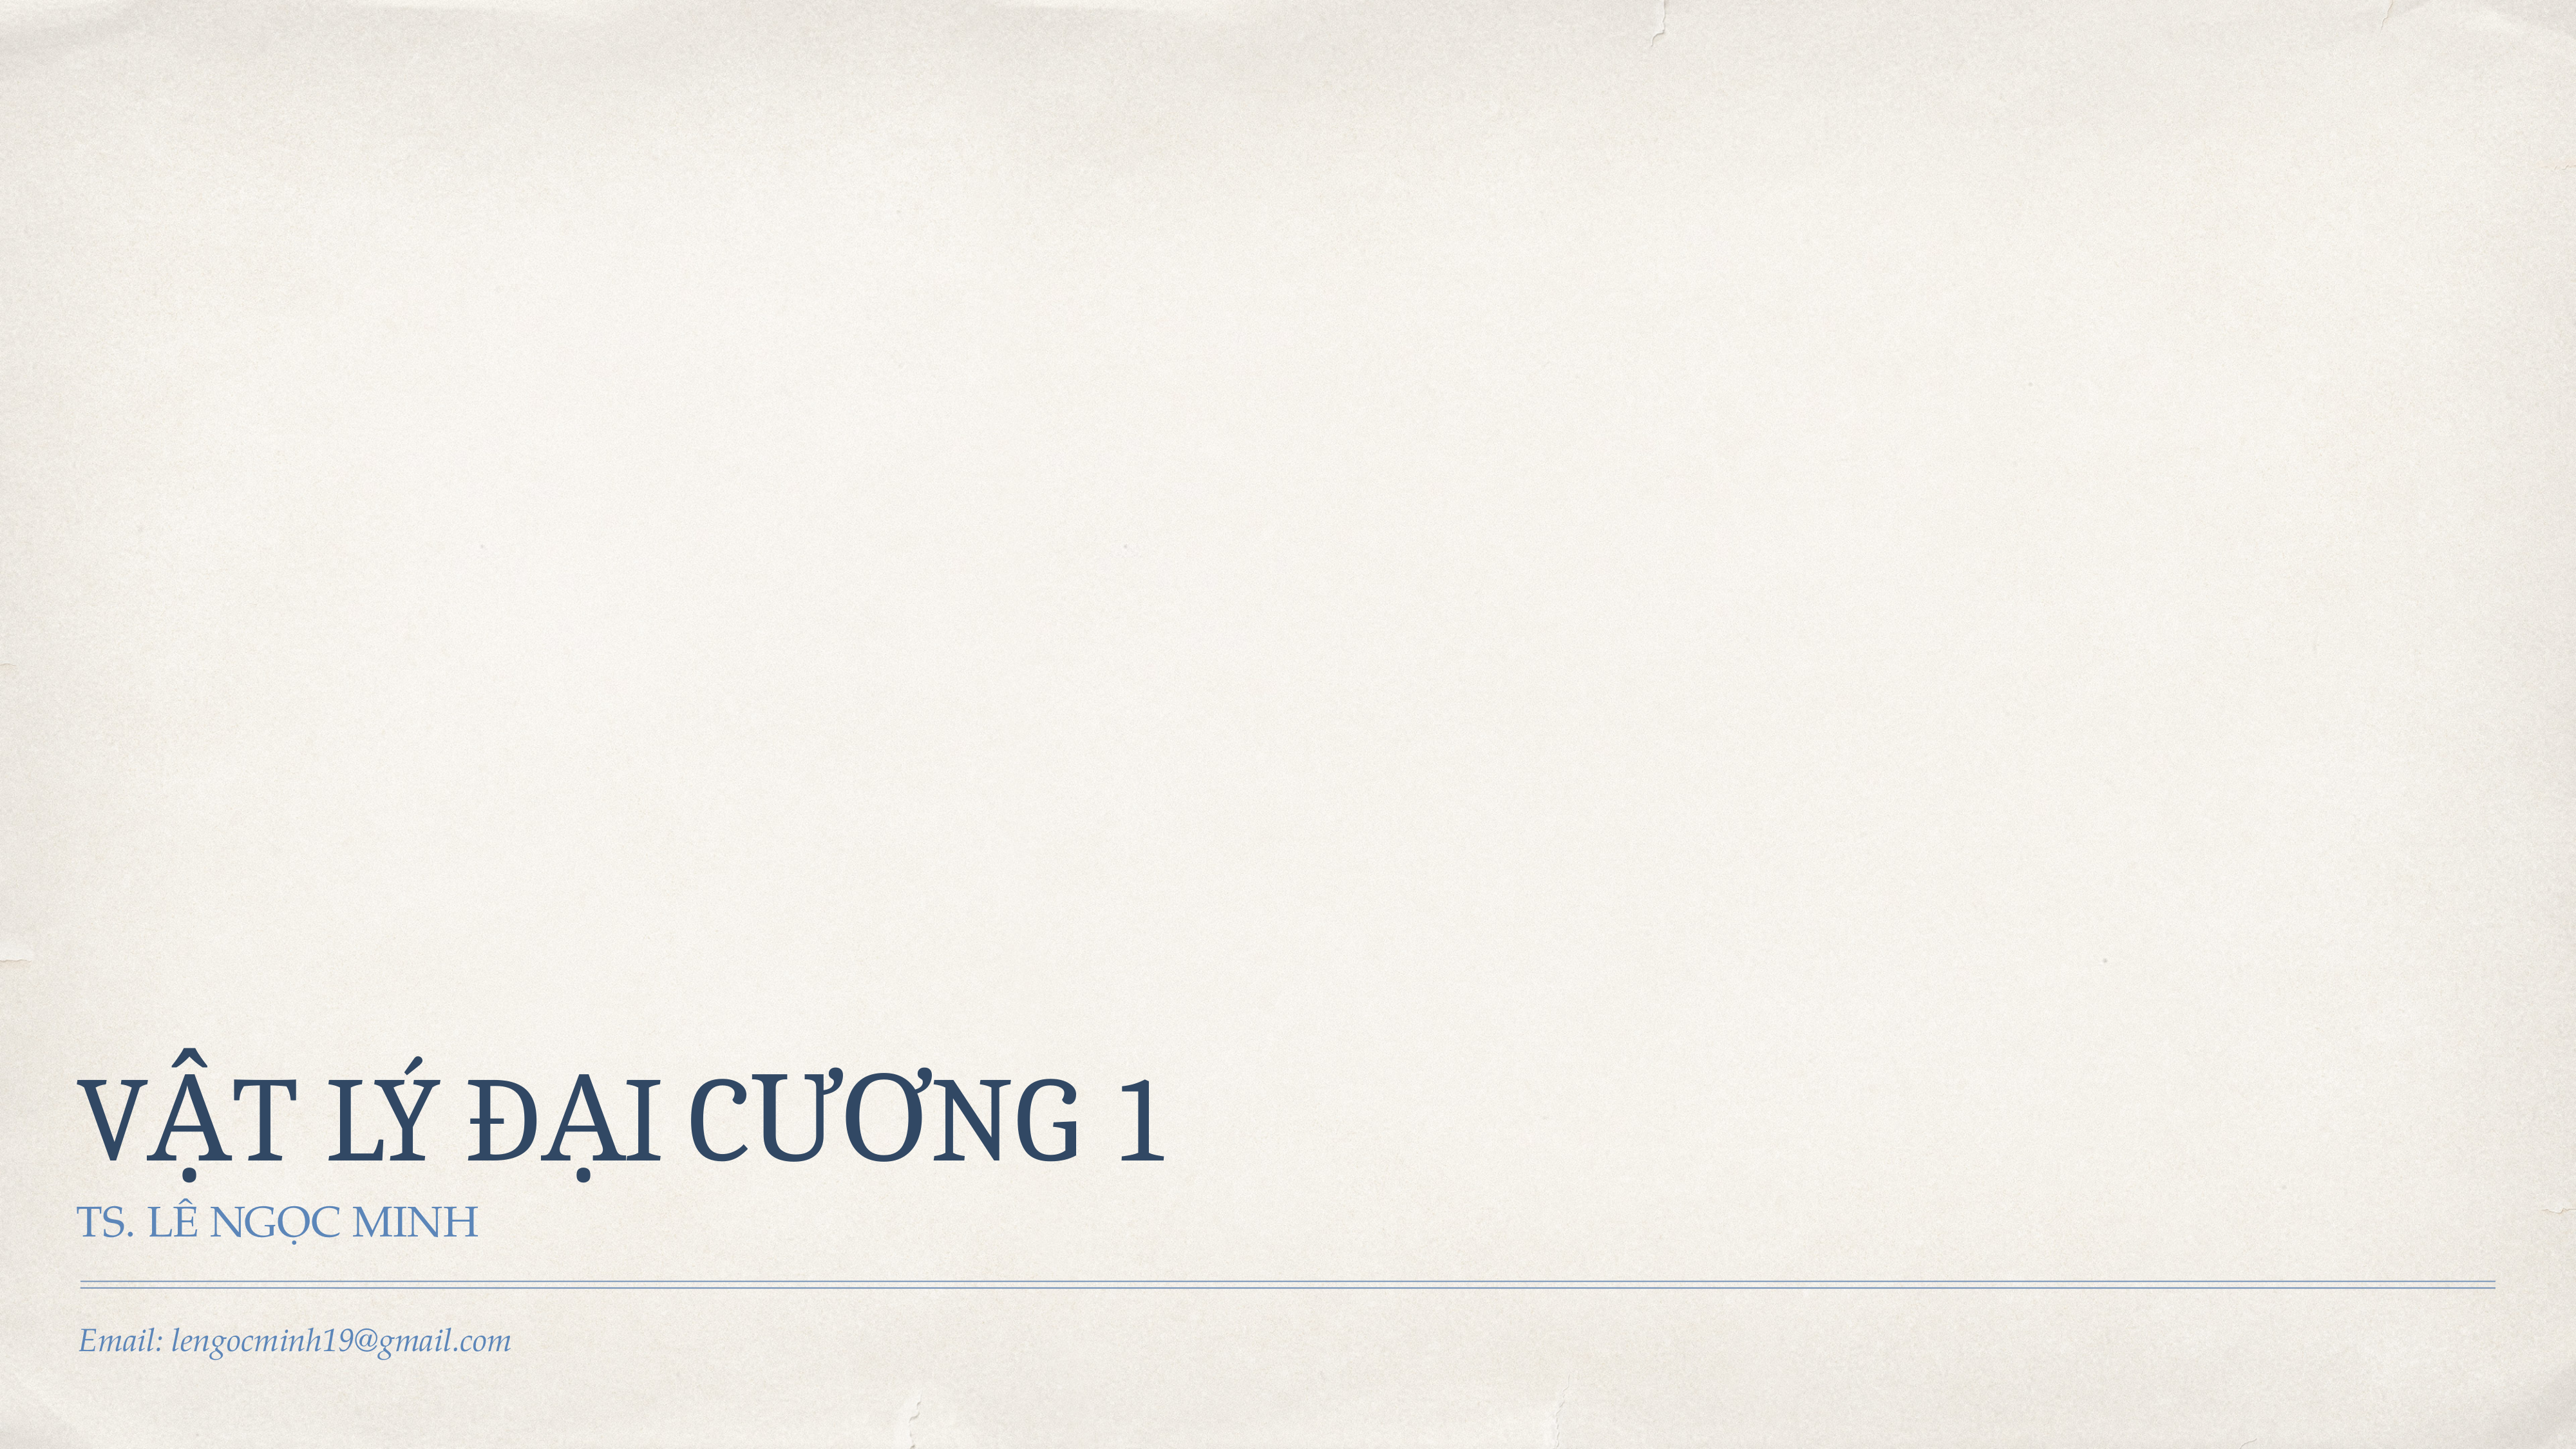

# VẬT LÝ ĐẠI CƯƠNG 1
TS. LÊ NGỌC MINH
Email: lengocminh19@gmail.com